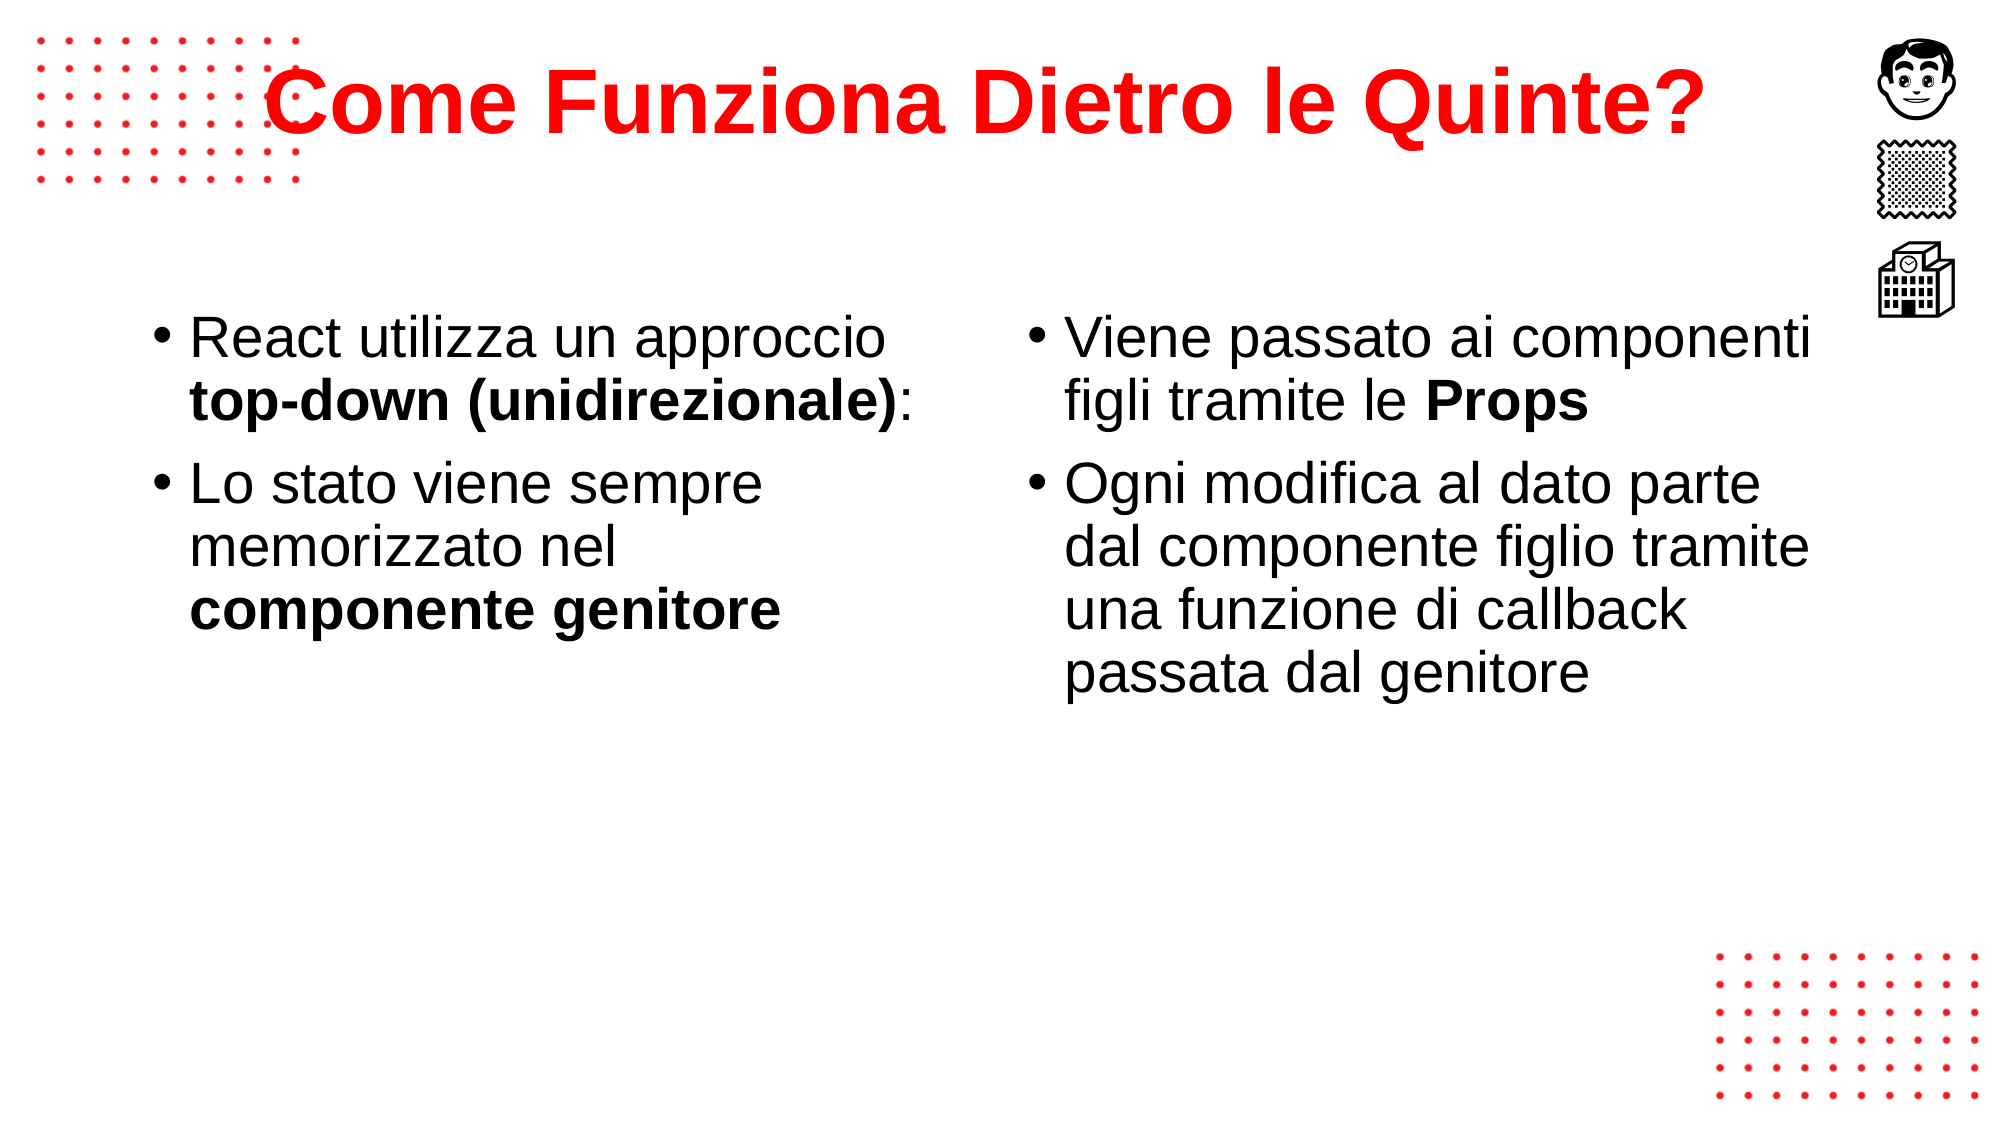

👨🏼‍🏫
# Come Funziona Dietro le Quinte?
Viene passato ai componenti figli tramite le Props
Ogni modifica al dato parte dal componente figlio tramite una funzione di callback passata dal genitore

React utilizza un approccio top-down (unidirezionale):
Lo stato viene sempre memorizzato nel componente genitore